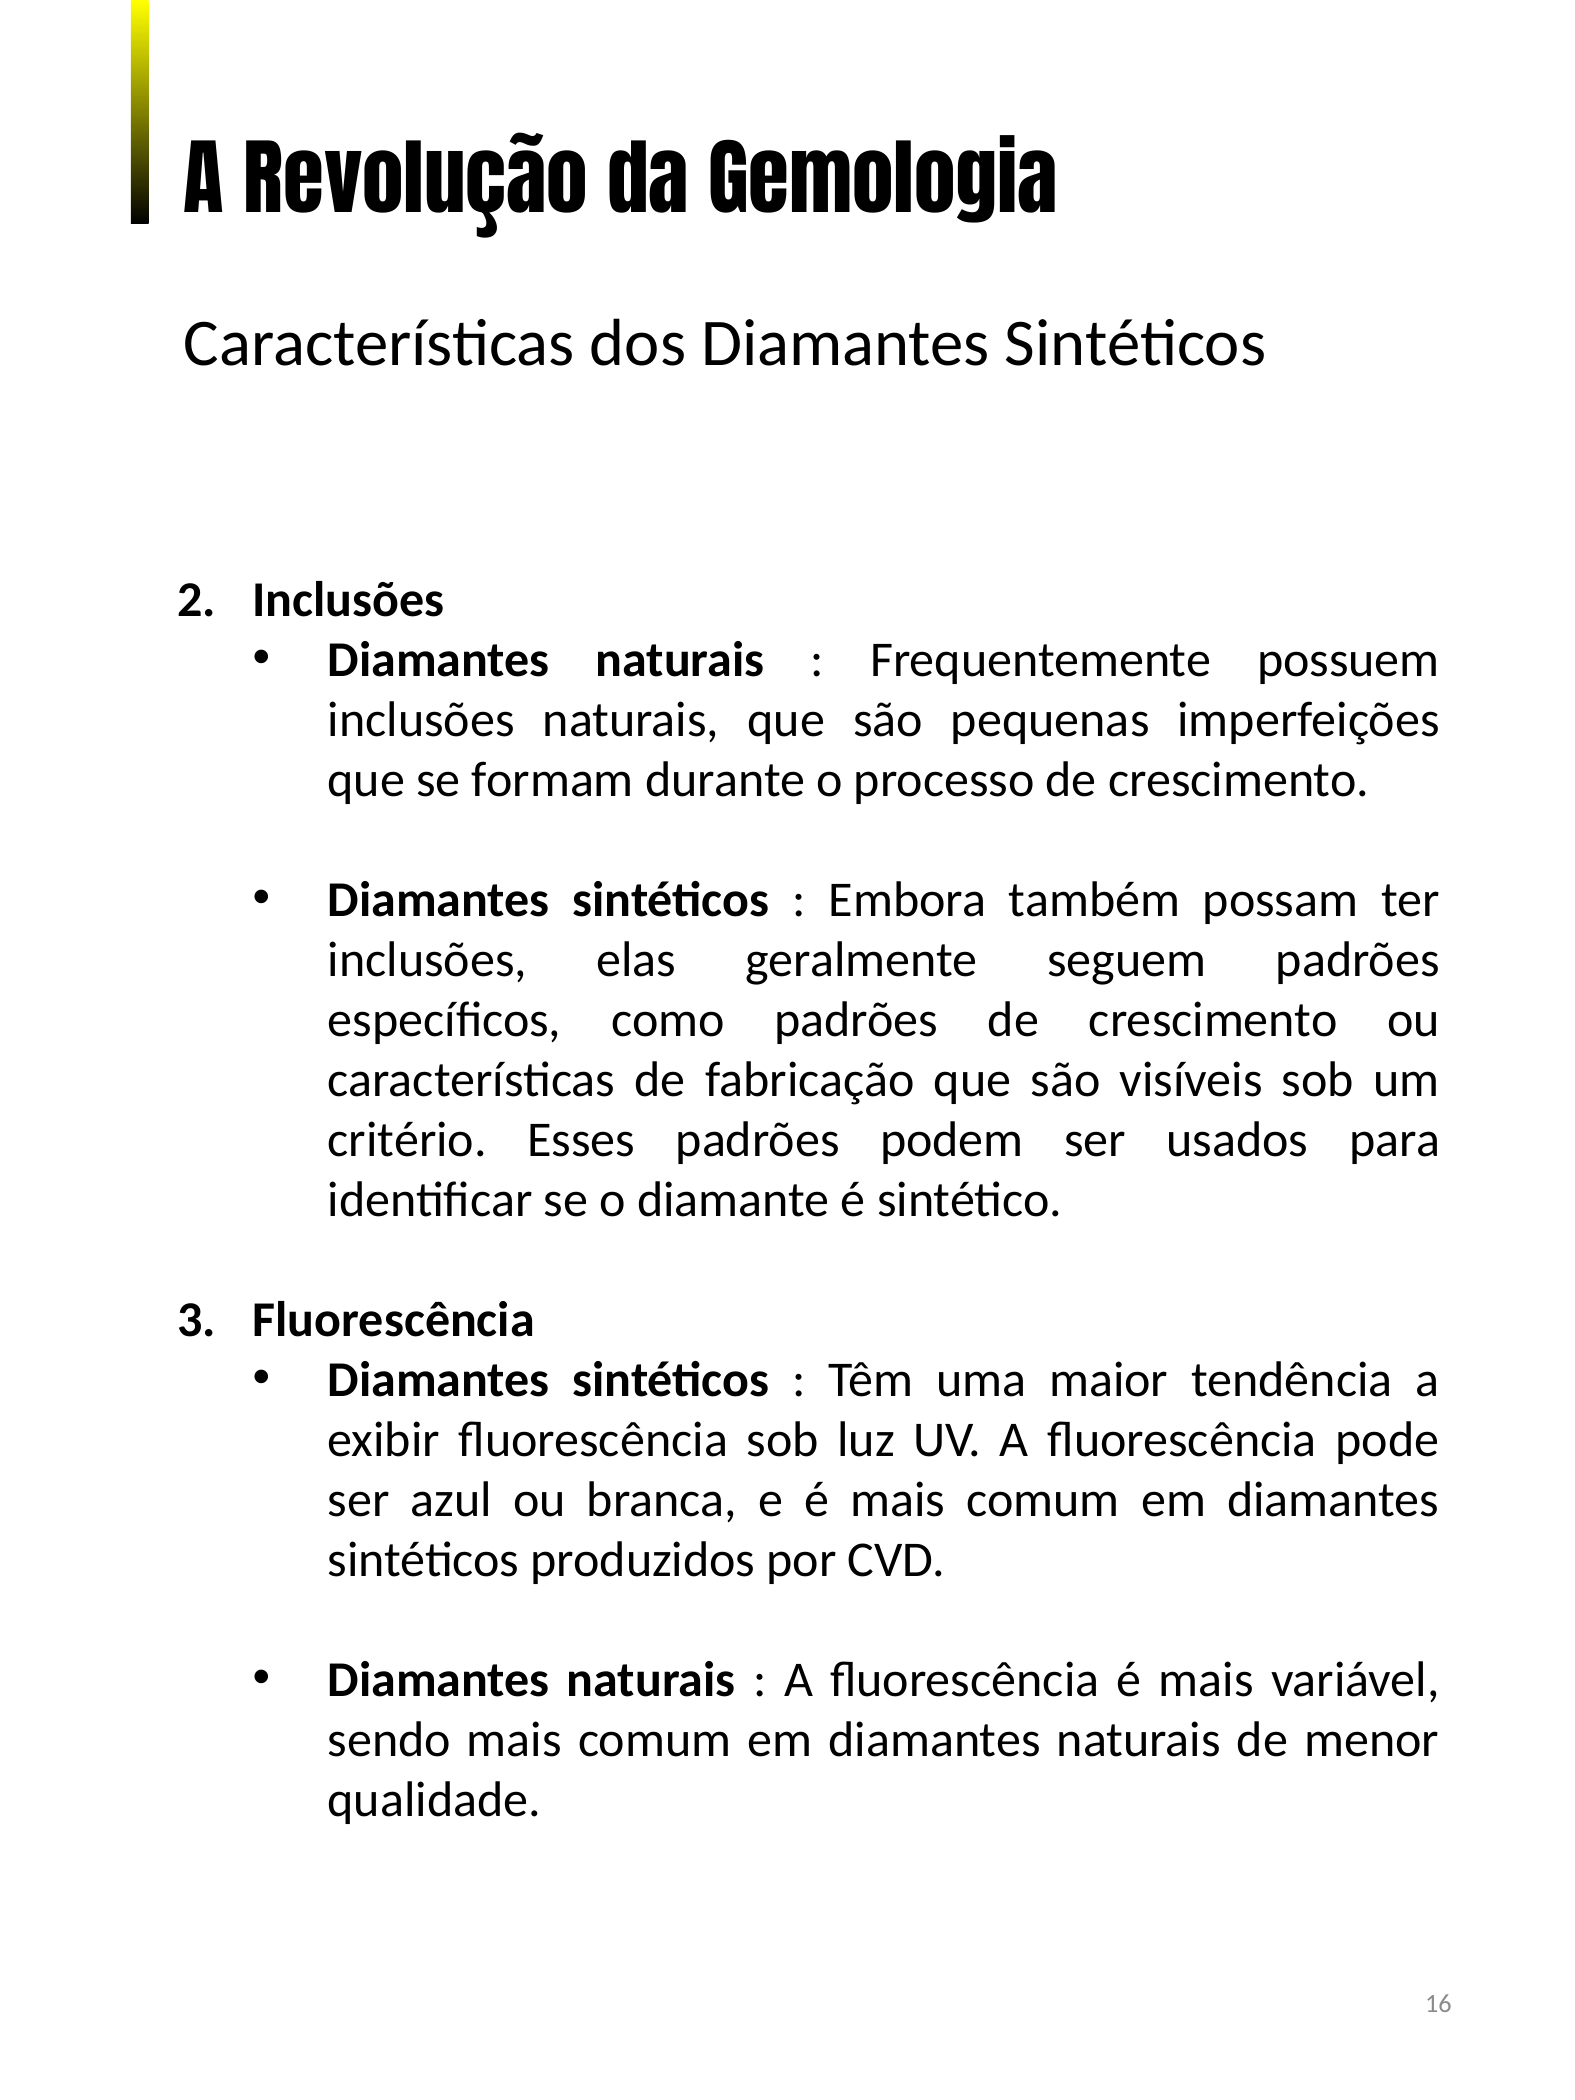

A Revolução da Gemologia
Características dos Diamantes Sintéticos
Inclusões
Diamantes naturais : Frequentemente possuem inclusões naturais, que são pequenas imperfeições que se formam durante o processo de crescimento.

Diamantes sintéticos : Embora também possam ter inclusões, elas geralmente seguem padrões específicos, como padrões de crescimento ou características de fabricação que são visíveis sob um critério. Esses padrões podem ser usados ​​para identificar se o diamante é sintético.

Fluorescência
Diamantes sintéticos : Têm uma maior tendência a exibir fluorescência sob luz UV. A fluorescência pode ser azul ou branca, e é mais comum em diamantes sintéticos produzidos por CVD.

Diamantes naturais : A fluorescência é mais variável, sendo mais comum em diamantes naturais de menor qualidade.

16